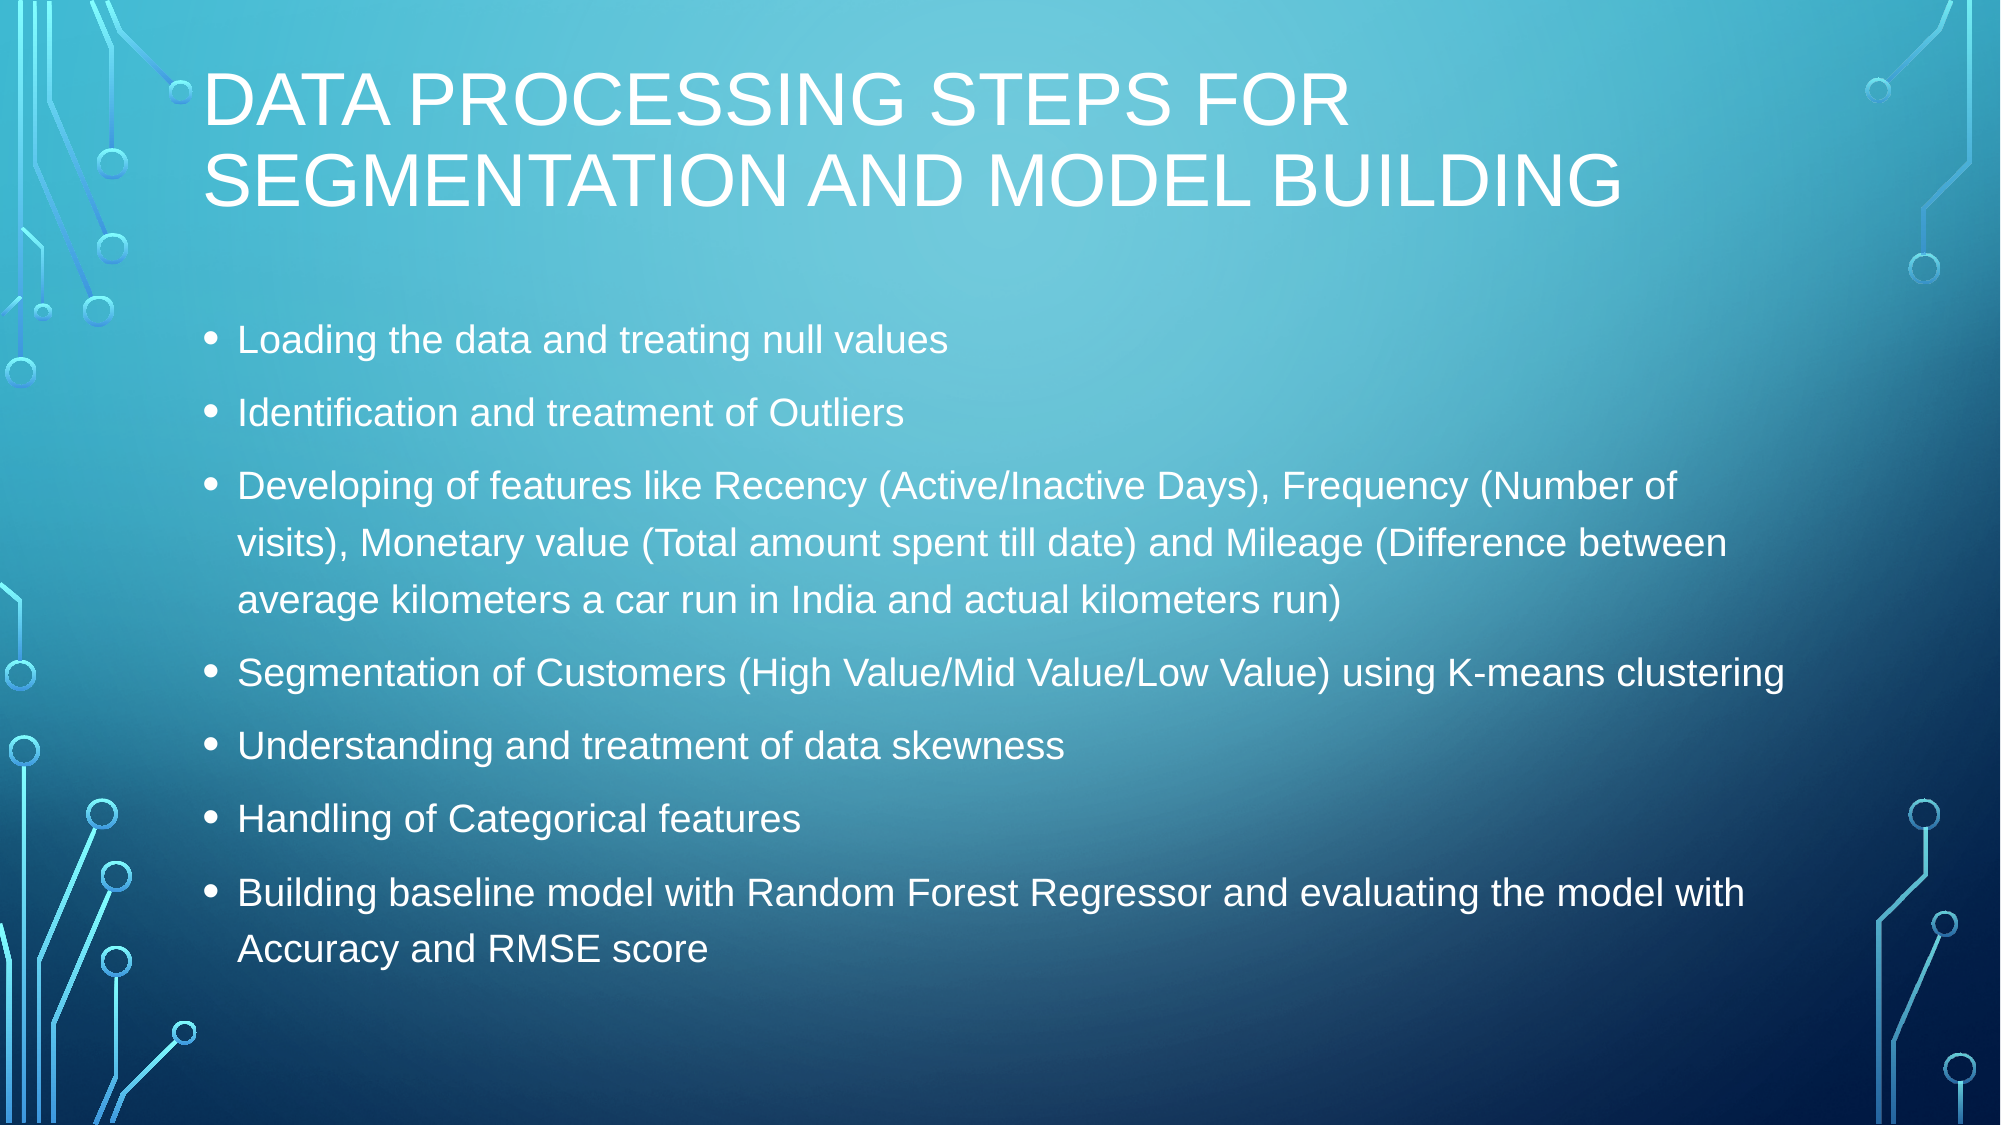

# Data processing steps for Segmentation and model building
Loading the data and treating null values
Identification and treatment of Outliers
Developing of features like Recency (Active/Inactive Days), Frequency (Number of visits), Monetary value (Total amount spent till date) and Mileage (Difference between average kilometers a car run in India and actual kilometers run)
Segmentation of Customers (High Value/Mid Value/Low Value) using K-means clustering
Understanding and treatment of data skewness
Handling of Categorical features
Building baseline model with Random Forest Regressor and evaluating the model with Accuracy and RMSE score